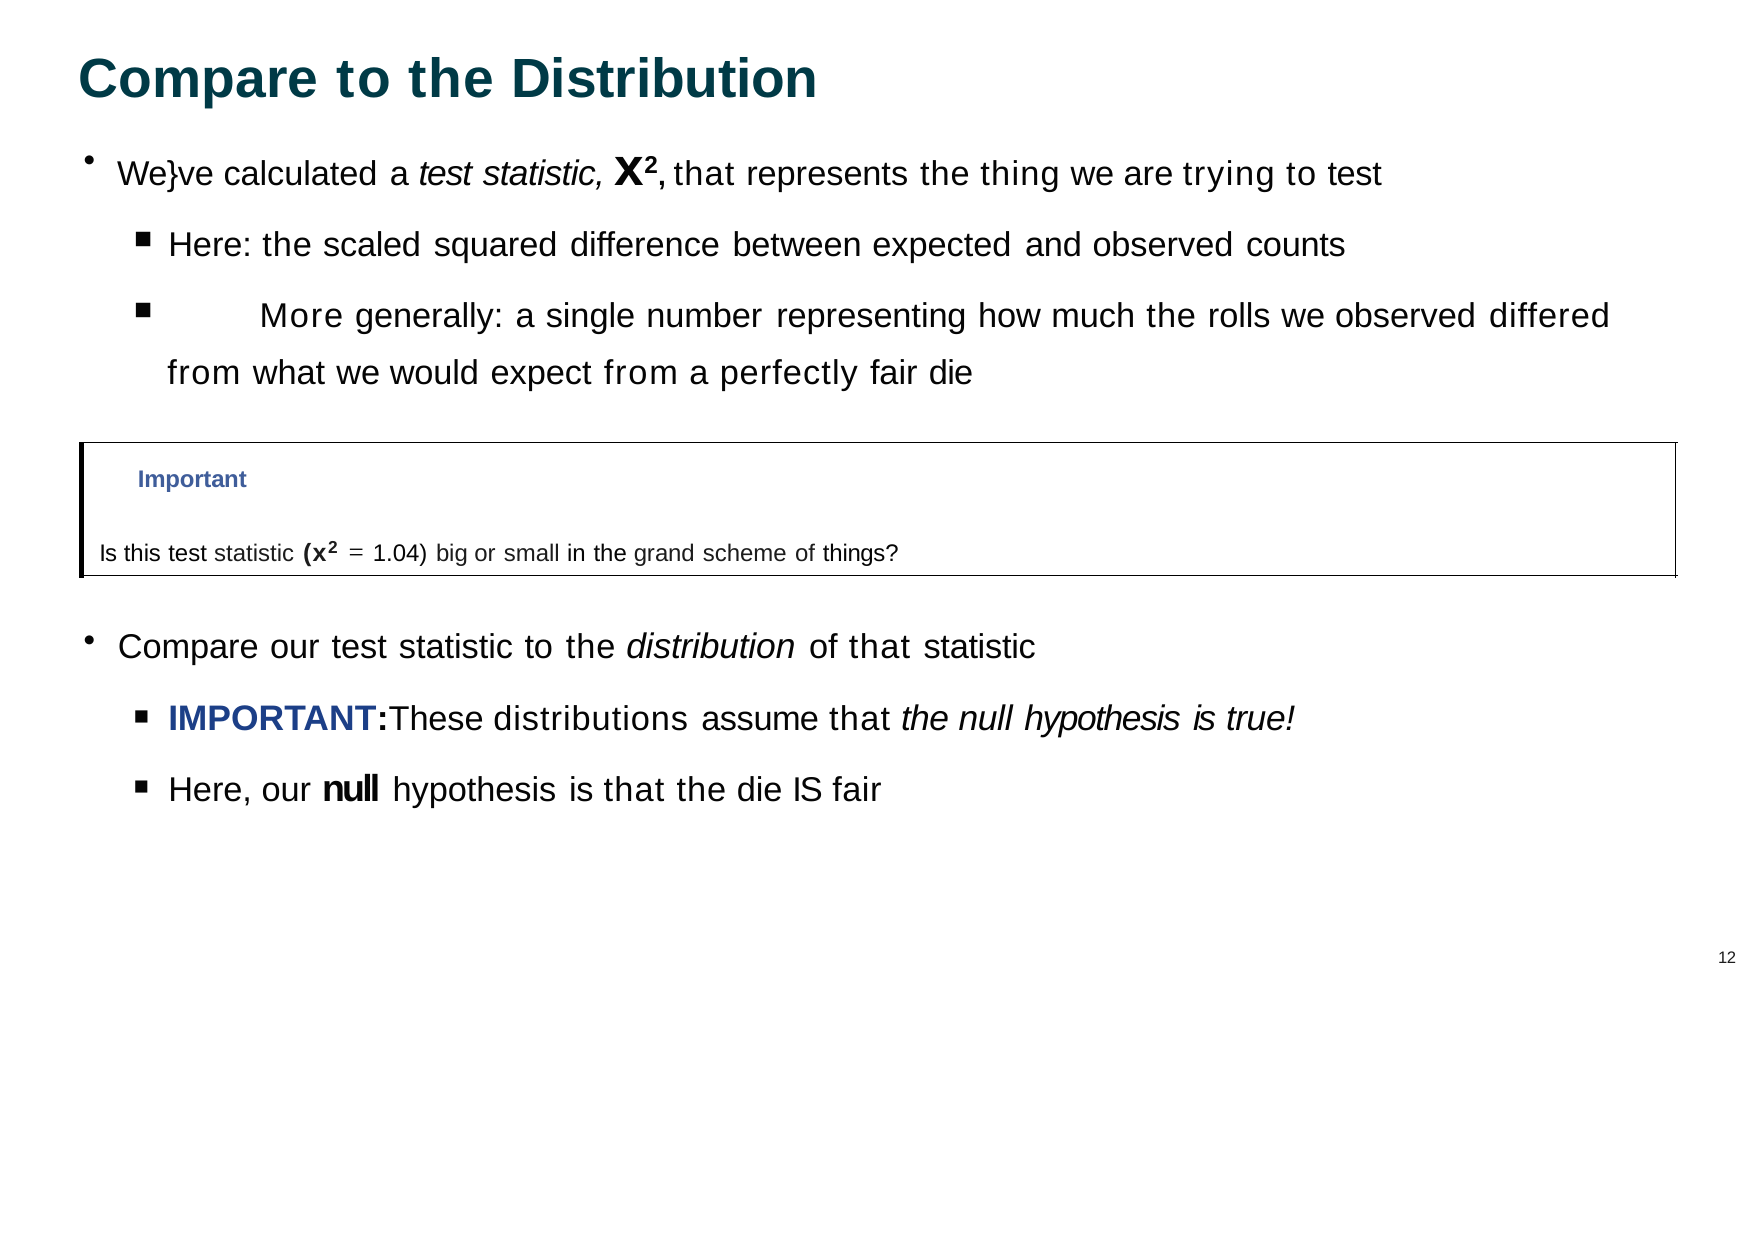

# Compare to the Distribution
We}ve calculated a test statistic, x2, that represents the thing we are trying to test
Here: the scaled squared difference between expected and observed counts
	More generally: a single number representing how much the rolls we observed differed from what we would expect from a perfectly fair die

Important

Is this test statistic (x2 = 1.04) big or small in the grand scheme of things?

Compare our test statistic to the distribution of that statistic
IMPORTANT:These distributions assume that the null hypothesis is true!
Here, our null hypothesis is that the die IS fair

12